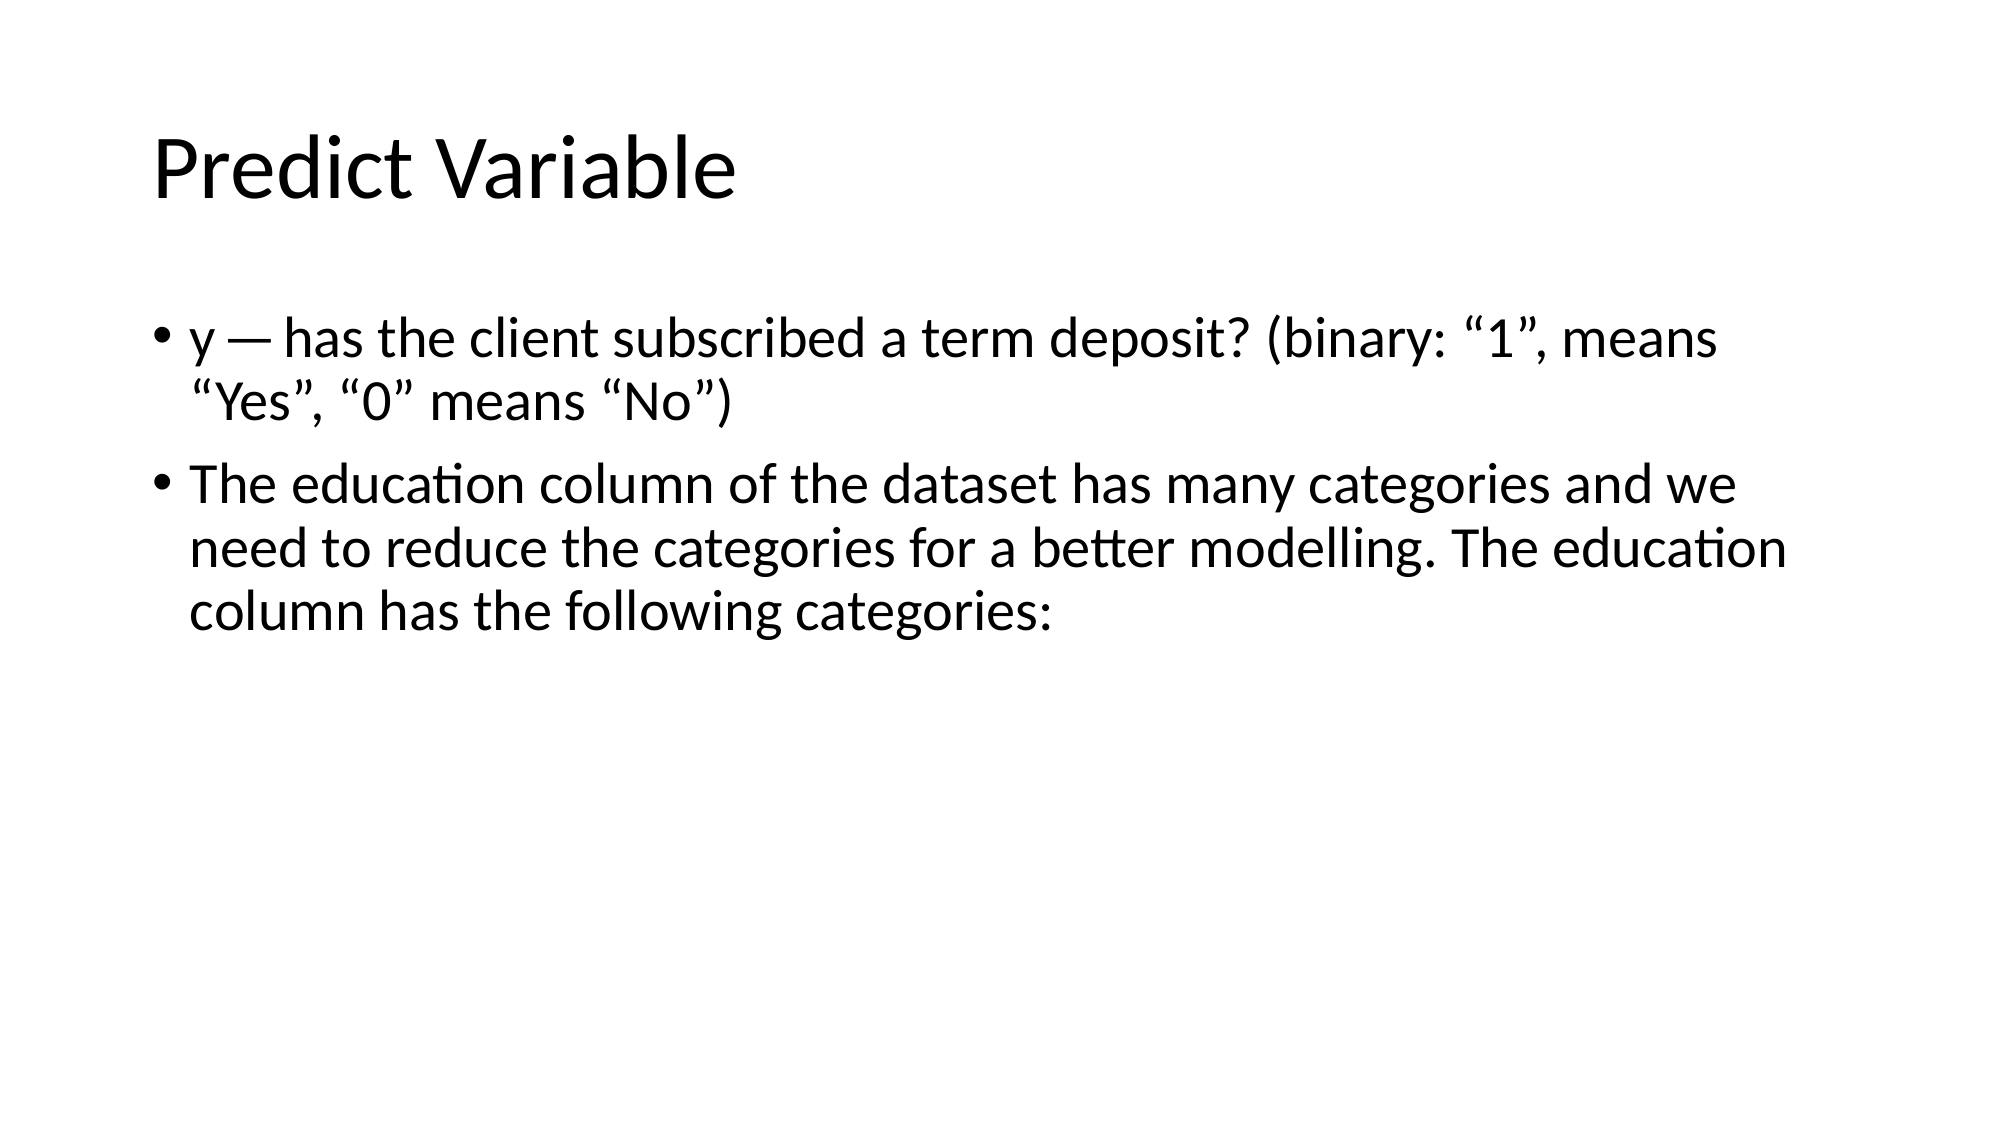

# Predict Variable
y — has the client subscribed a term deposit? (binary: “1”, means “Yes”, “0” means “No”)
The education column of the dataset has many categories and we need to reduce the categories for a better modelling. The education column has the following categories: